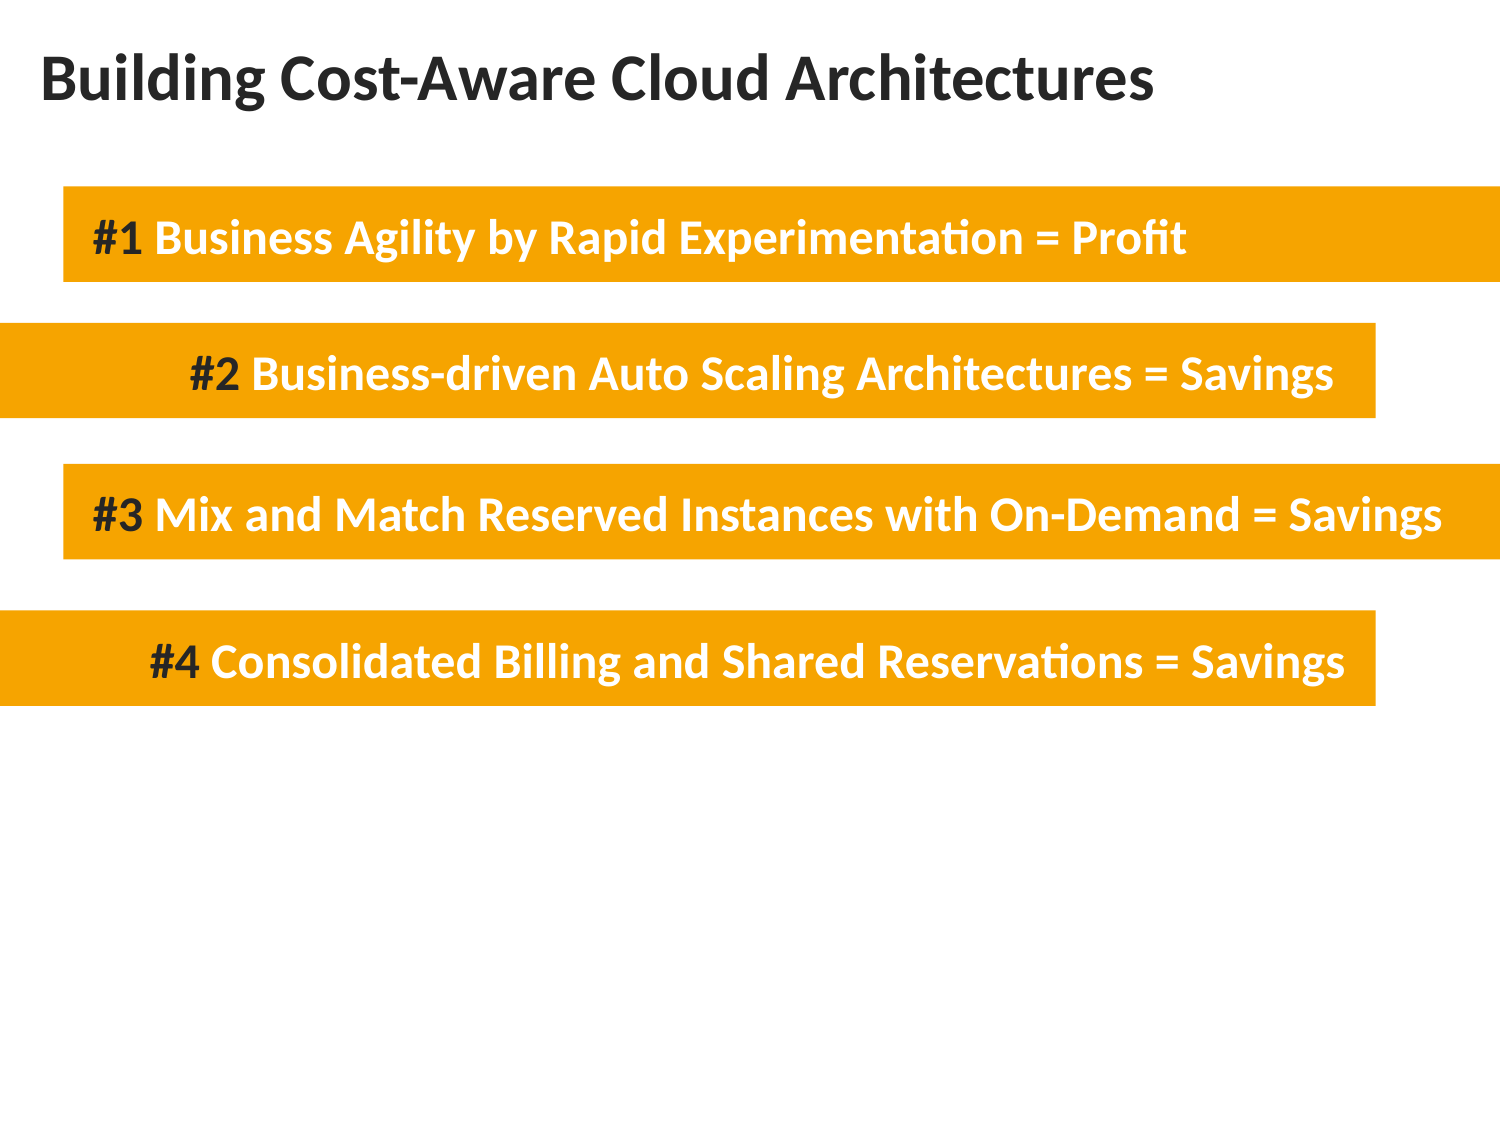

Building Cost-Aware Cloud Architectures
#1 Business Agility by Rapid Experimentation = Profit
#2 Business-driven Auto Scaling Architectures = Savings
#3 Mix and Match Reserved Instances with On-Demand = Savings
#4 Consolidated Billing and Shared Reservations = Savings